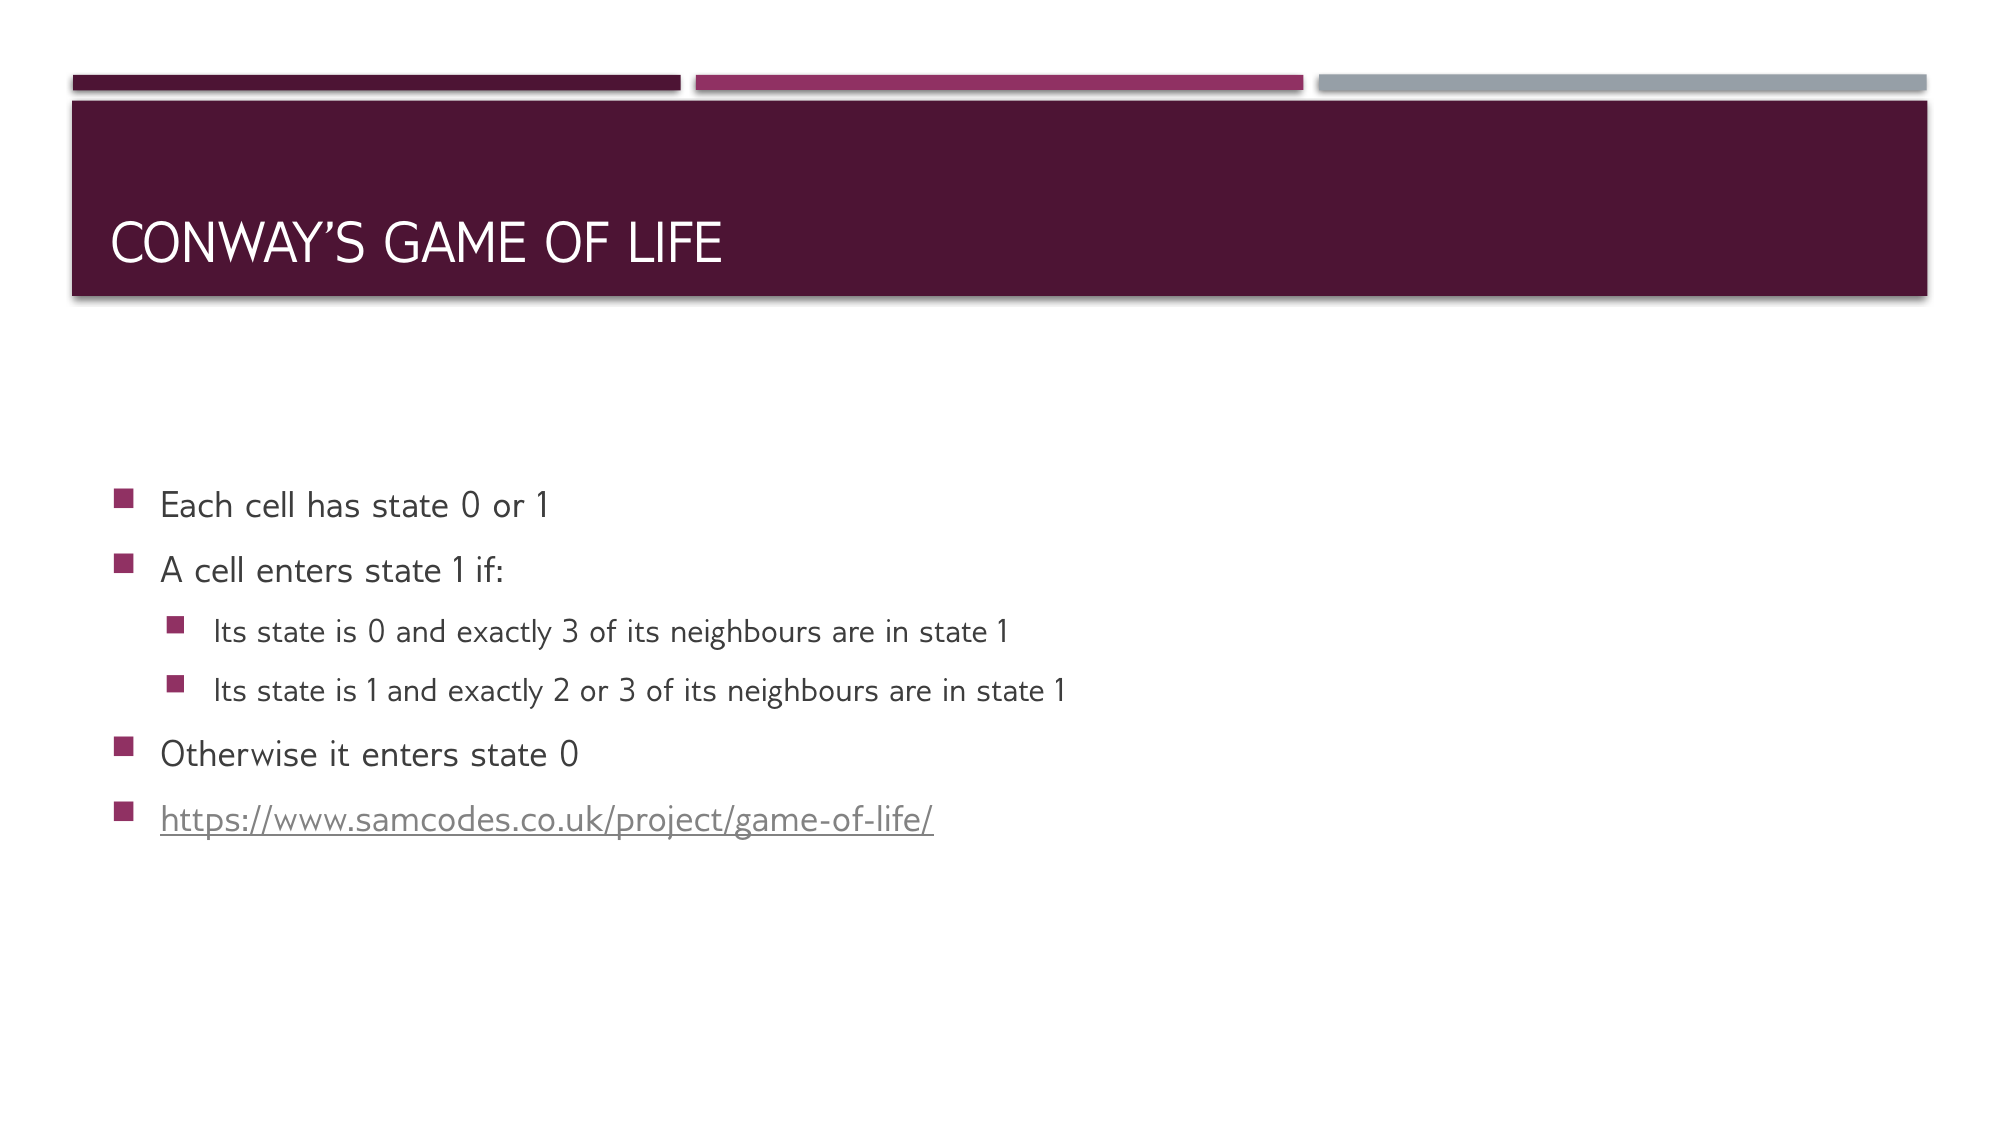

# Conway’s Game of Life
Each cell has state 0 or 1
A cell enters state 1 if:
Its state is 0 and exactly 3 of its neighbours are in state 1
Its state is 1 and exactly 2 or 3 of its neighbours are in state 1
Otherwise it enters state 0
https://www.samcodes.co.uk/project/game-of-life/